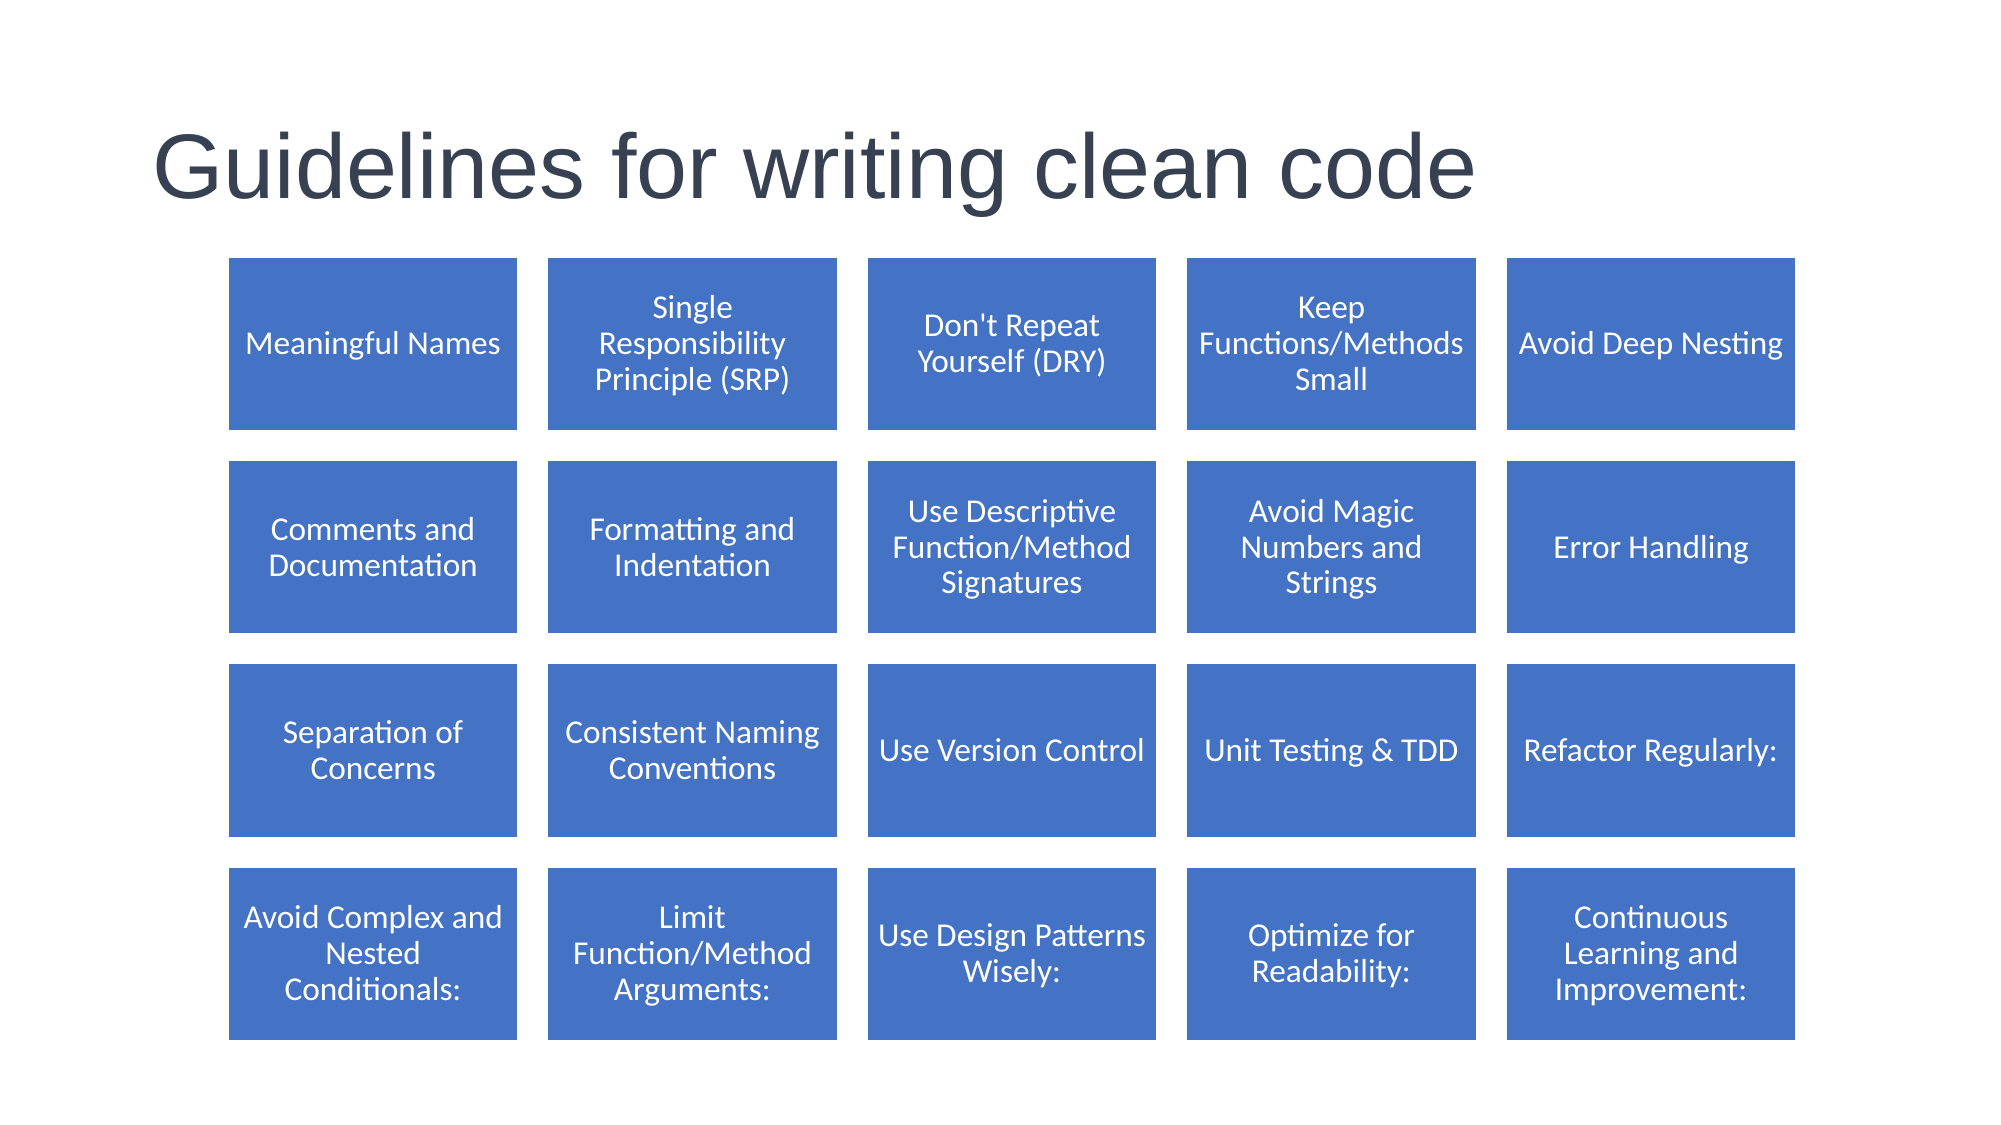

# Guidelines for writing clean code
Meaningful Names
Single Responsibility Principle (SRP)
Don't Repeat Yourself (DRY)
Keep Functions/Methods Small
Avoid Deep Nesting
Comments and Documentation
Formatting and Indentation
Use Descriptive Function/Method Signatures
Avoid Magic Numbers and Strings
Error Handling
Separation of Concerns
Consistent Naming Conventions
Use Version Control
Unit Testing & TDD
Refactor Regularly:
Avoid Complex and Nested Conditionals:
Limit Function/Method Arguments:
Use Design Patterns Wisely:
Optimize for Readability:
Continuous Learning and Improvement: